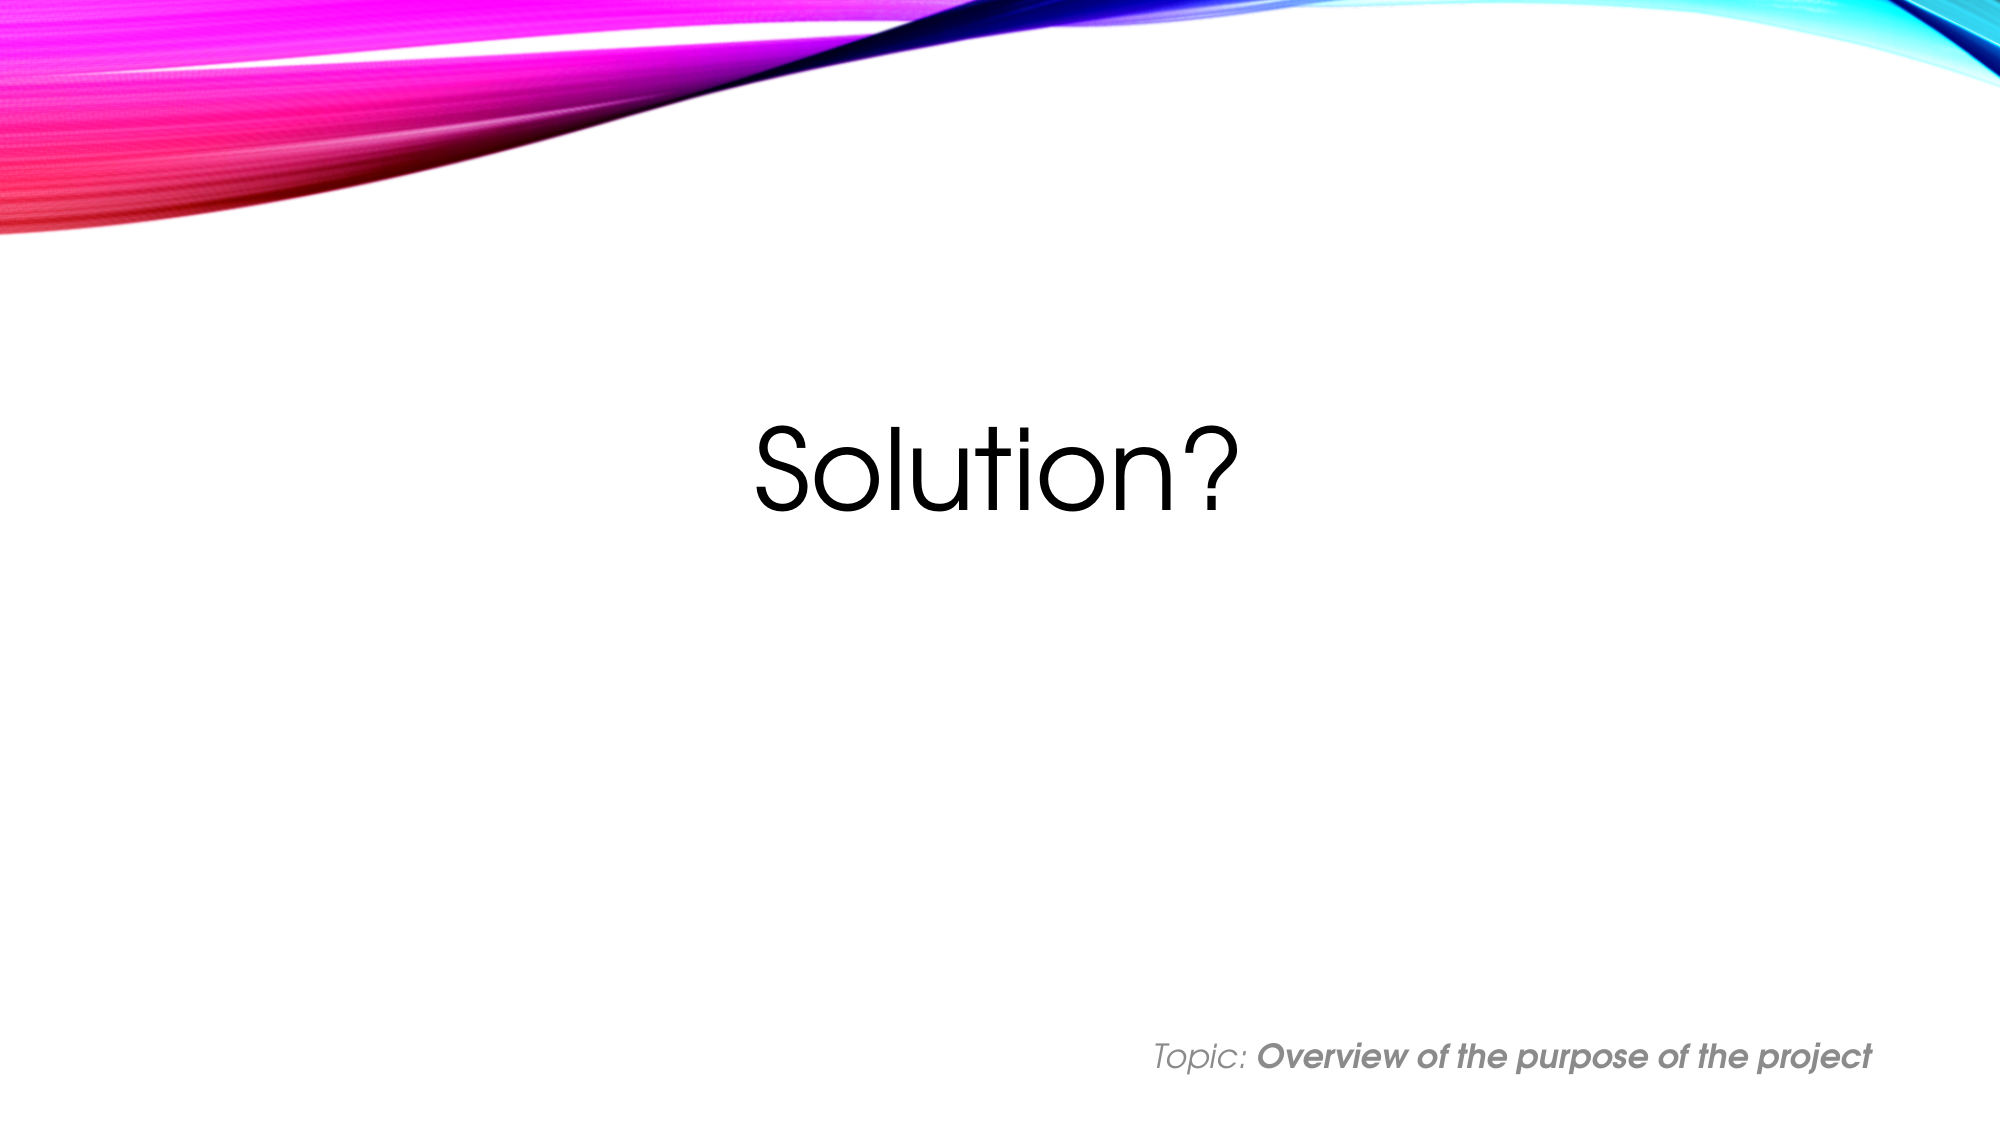

Solution?
Topic: Overview of the purpose of the project